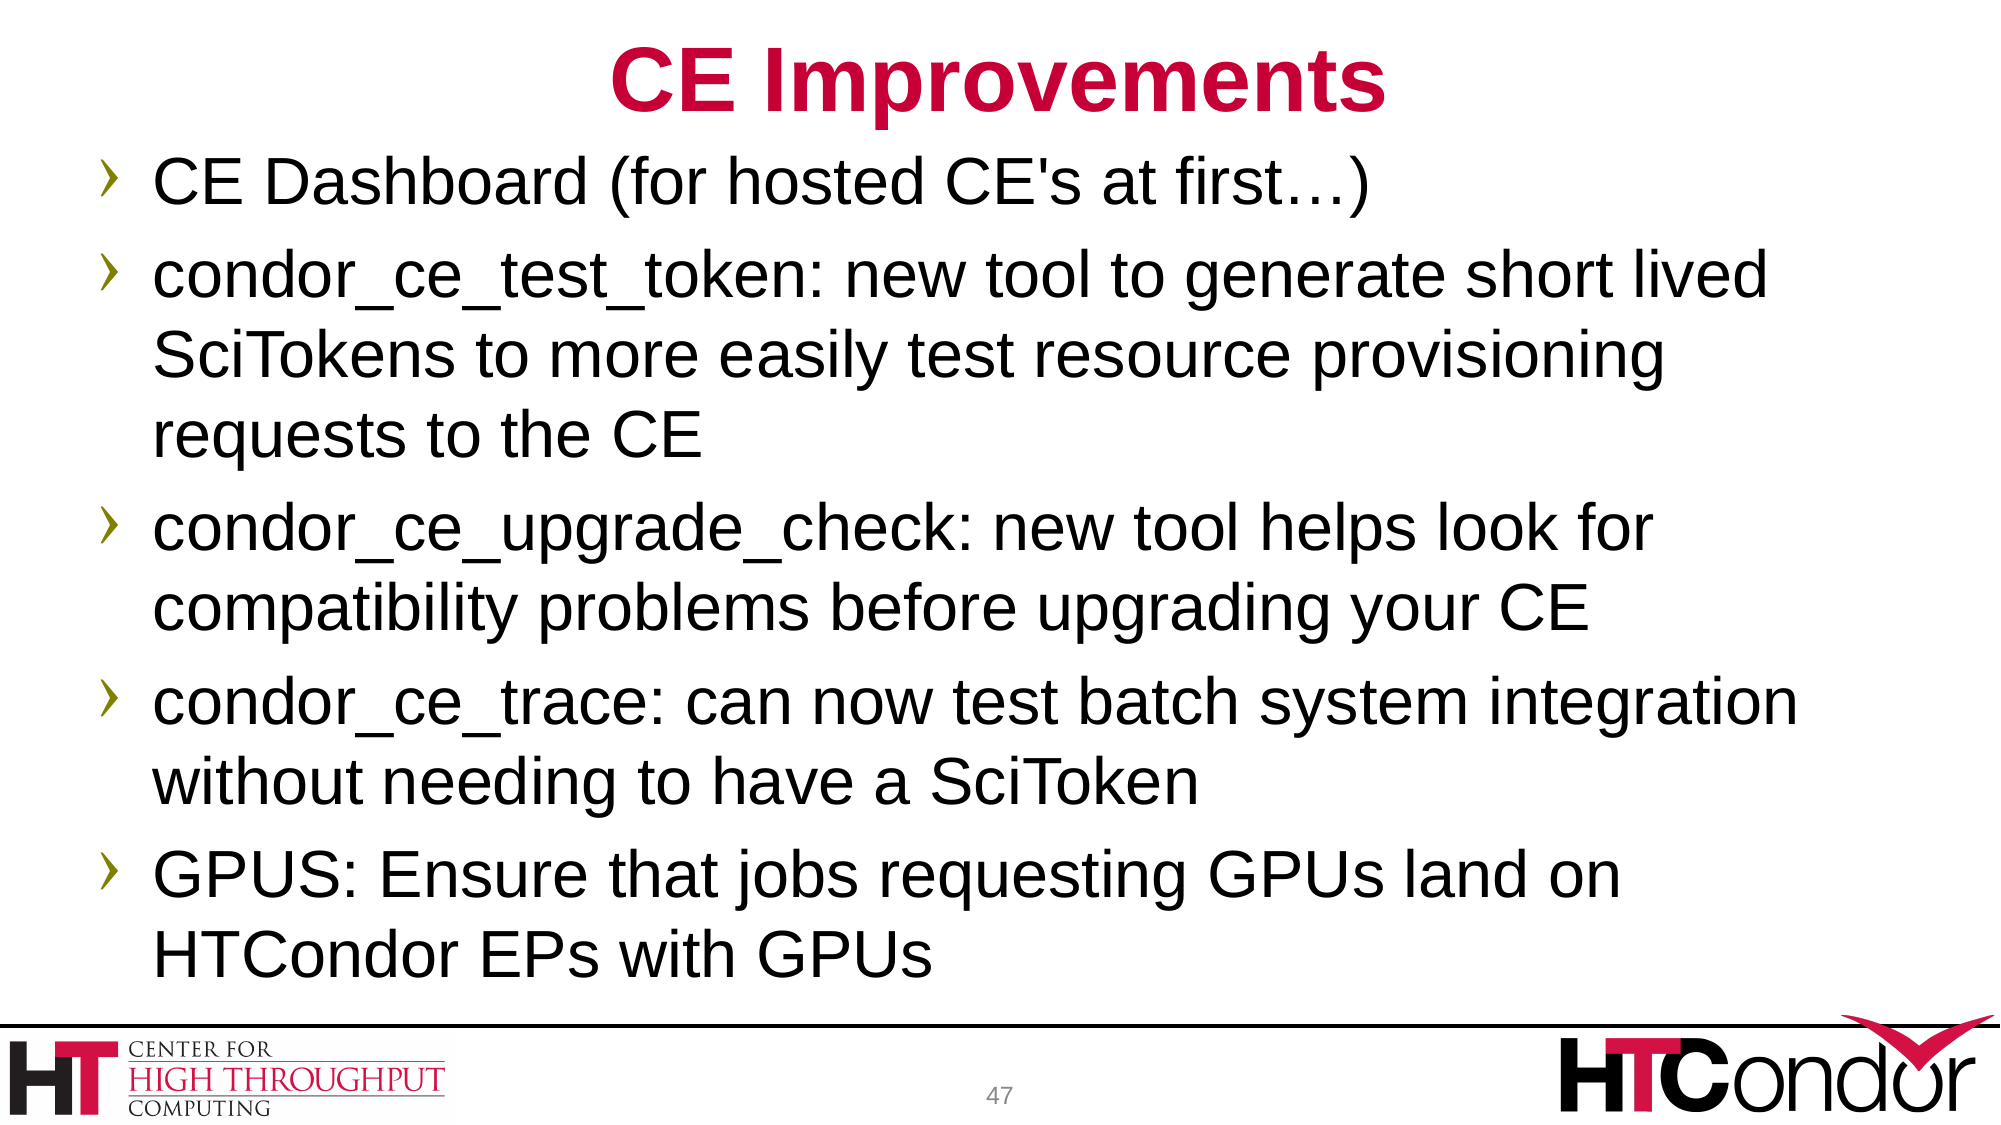

# CE Improvements
CE Dashboard (for hosted CE's at first…)
condor_ce_test_token: new tool to generate short lived SciTokens to more easily test resource provisioning requests to the CE
condor_ce_upgrade_check: new tool helps look for compatibility problems before upgrading your CE
condor_ce_trace: can now test batch system integration without needing to have a SciToken
GPUS: Ensure that jobs requesting GPUs land on HTCondor EPs with GPUs

47